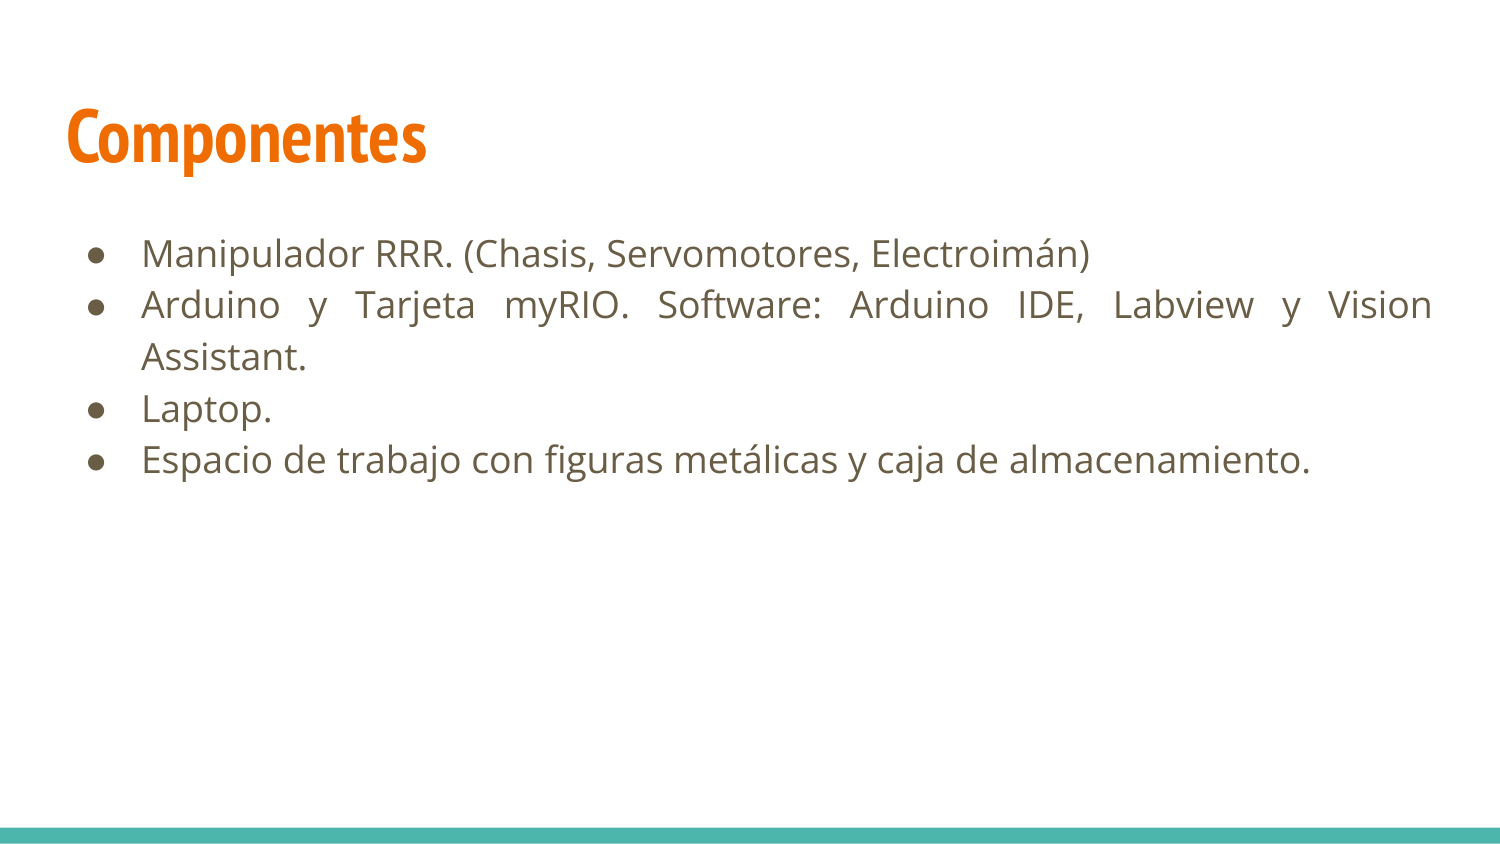

# Componentes
Manipulador RRR. (Chasis, Servomotores, Electroimán)
Arduino y Tarjeta myRIO. Software: Arduino IDE, Labview y Vision Assistant.
Laptop.
Espacio de trabajo con figuras metálicas y caja de almacenamiento.